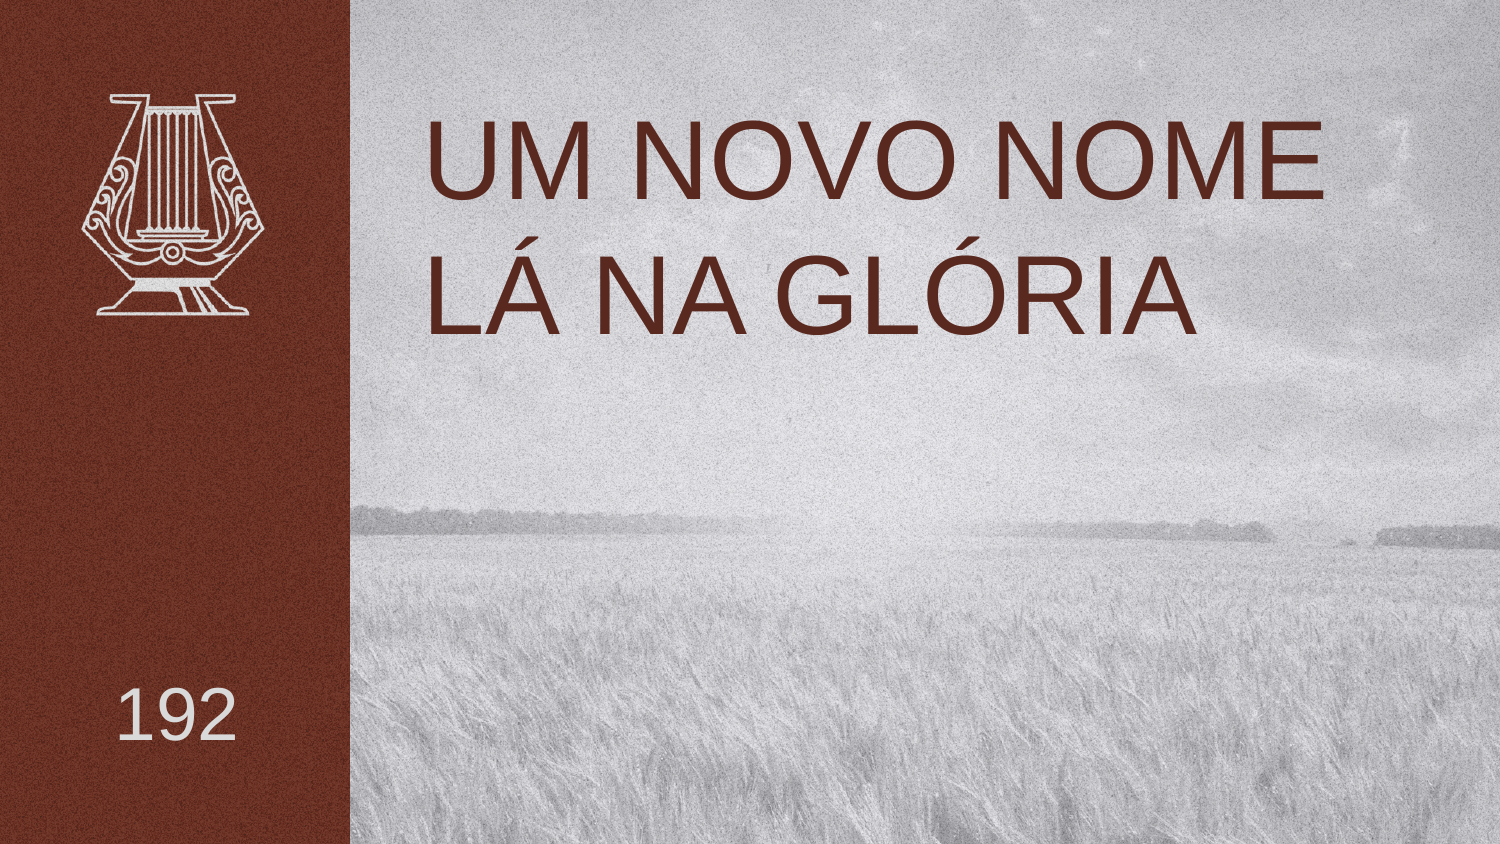

# UM NOVO NOME LÁ NA GLÓRIA
192